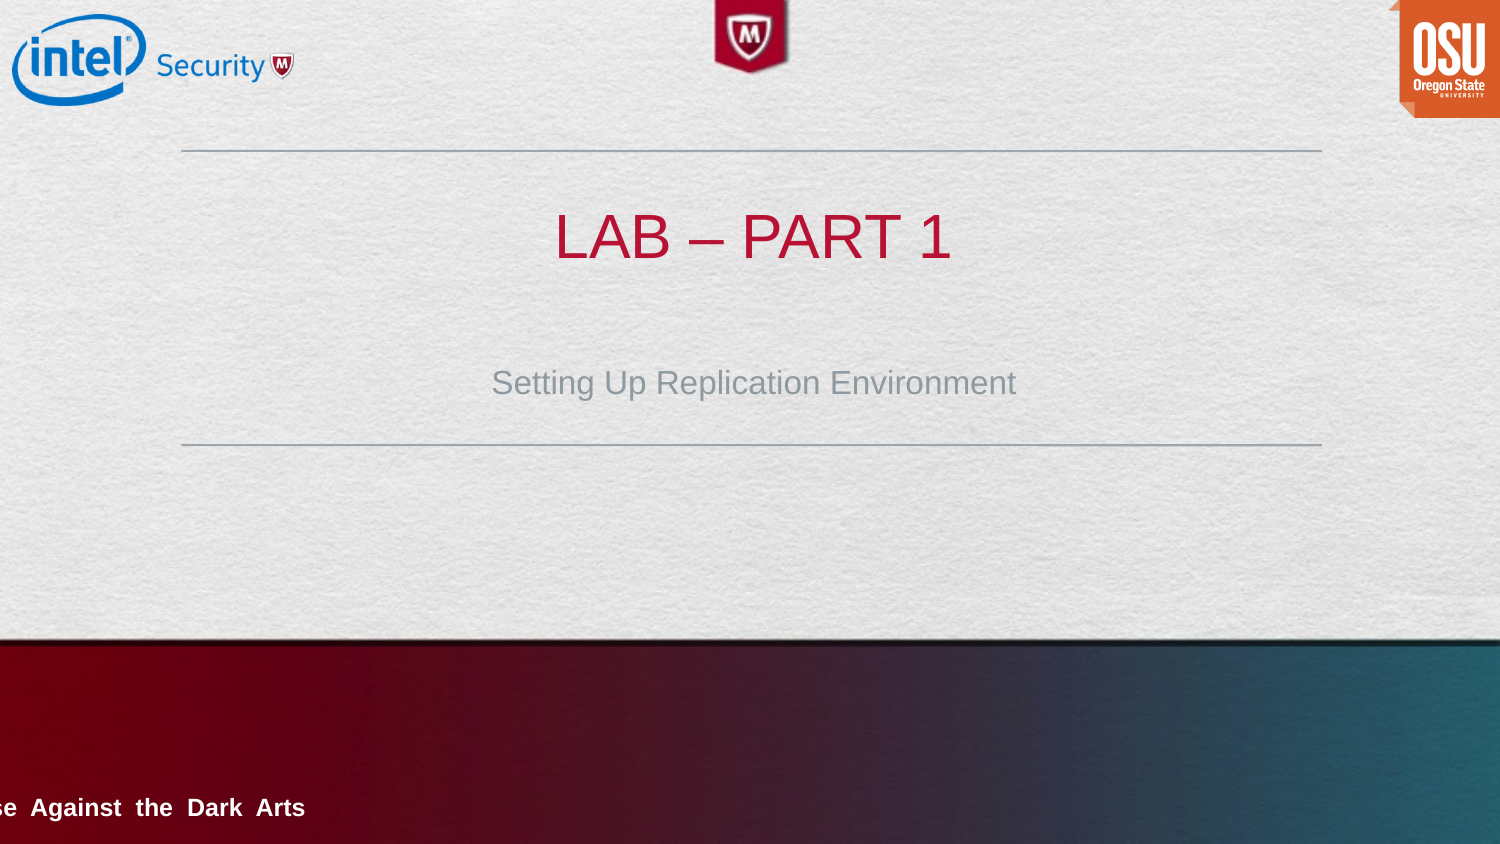

# Lab – Part 1
Setting Up Replication Environment